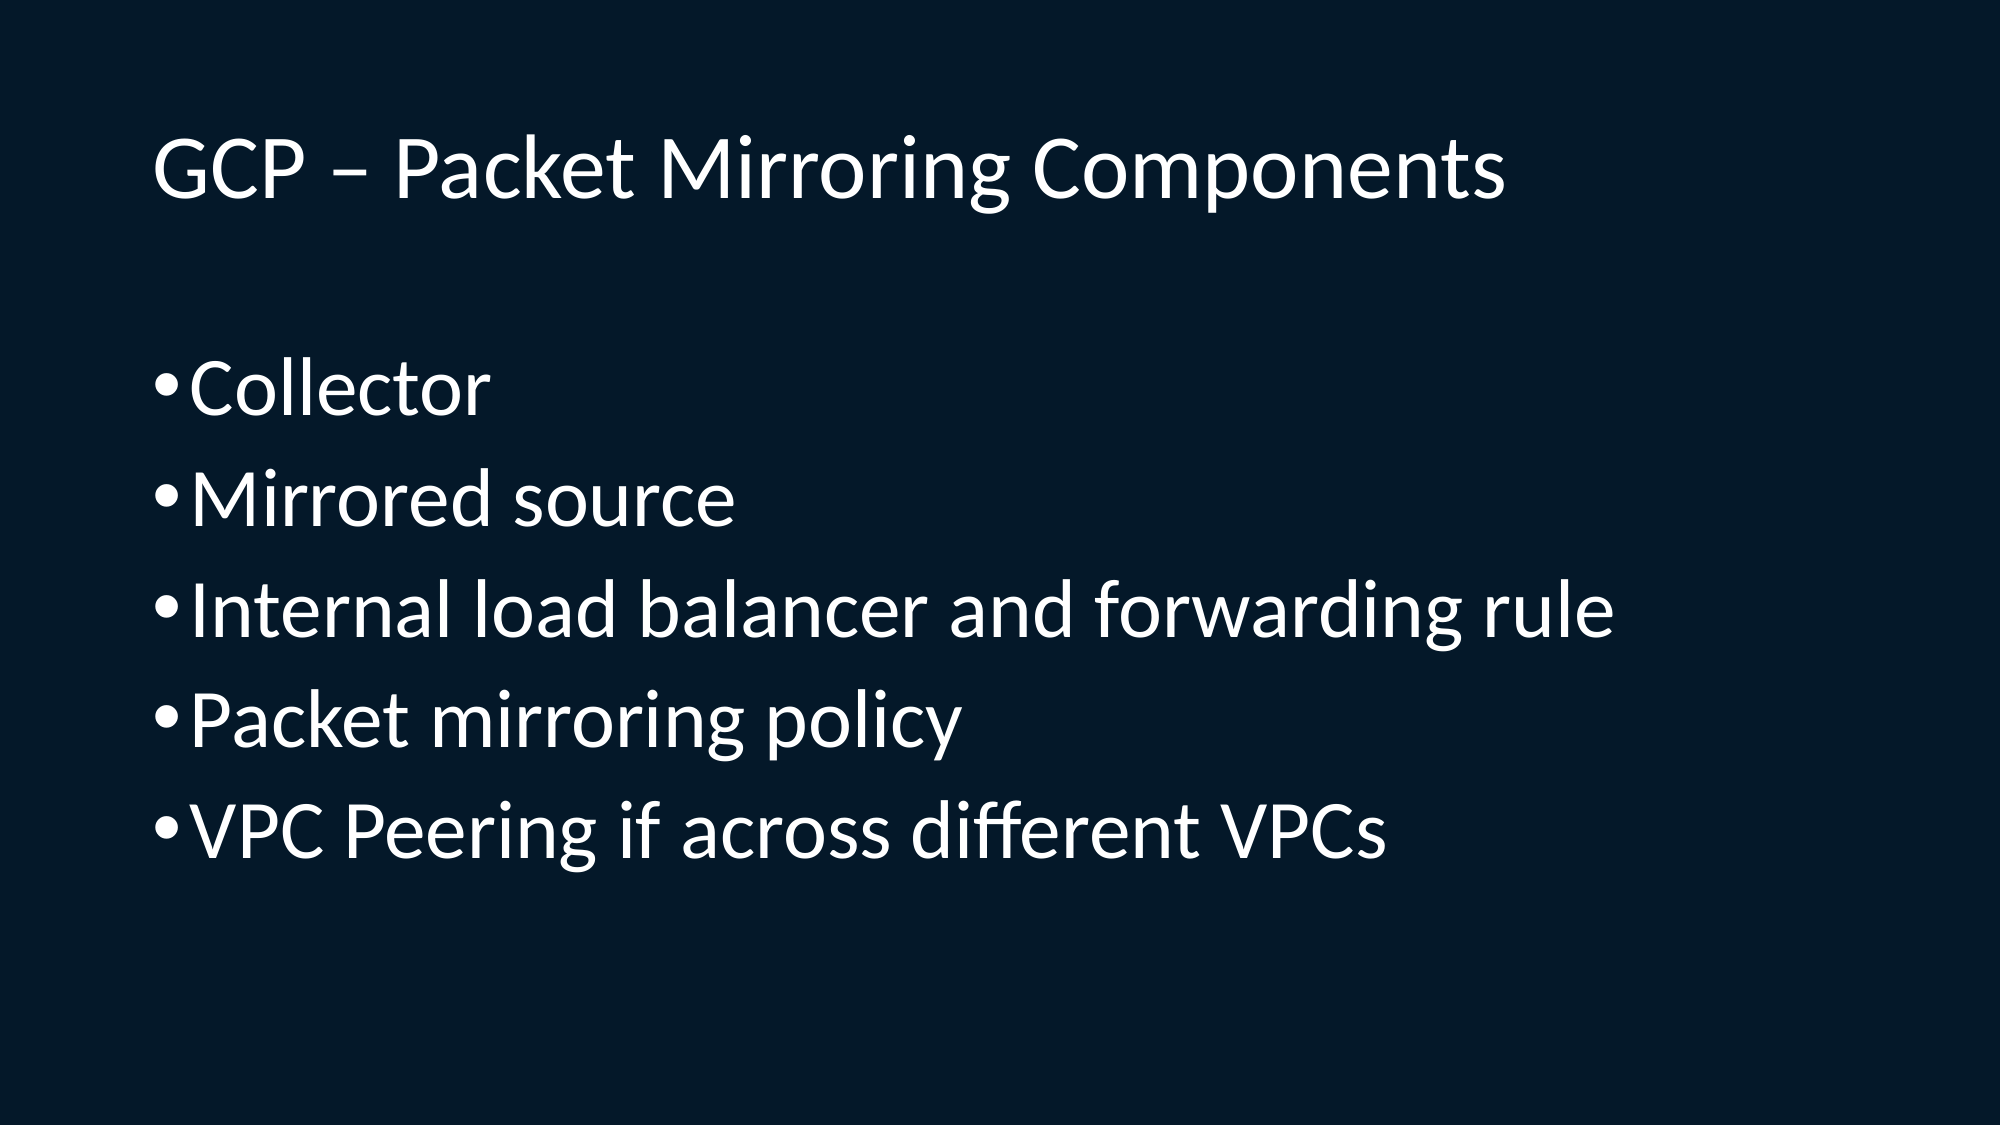

# GCP – Packet Mirroring Components
Collector
Mirrored source
Internal load balancer and forwarding rule
Packet mirroring policy
VPC Peering if across different VPCs